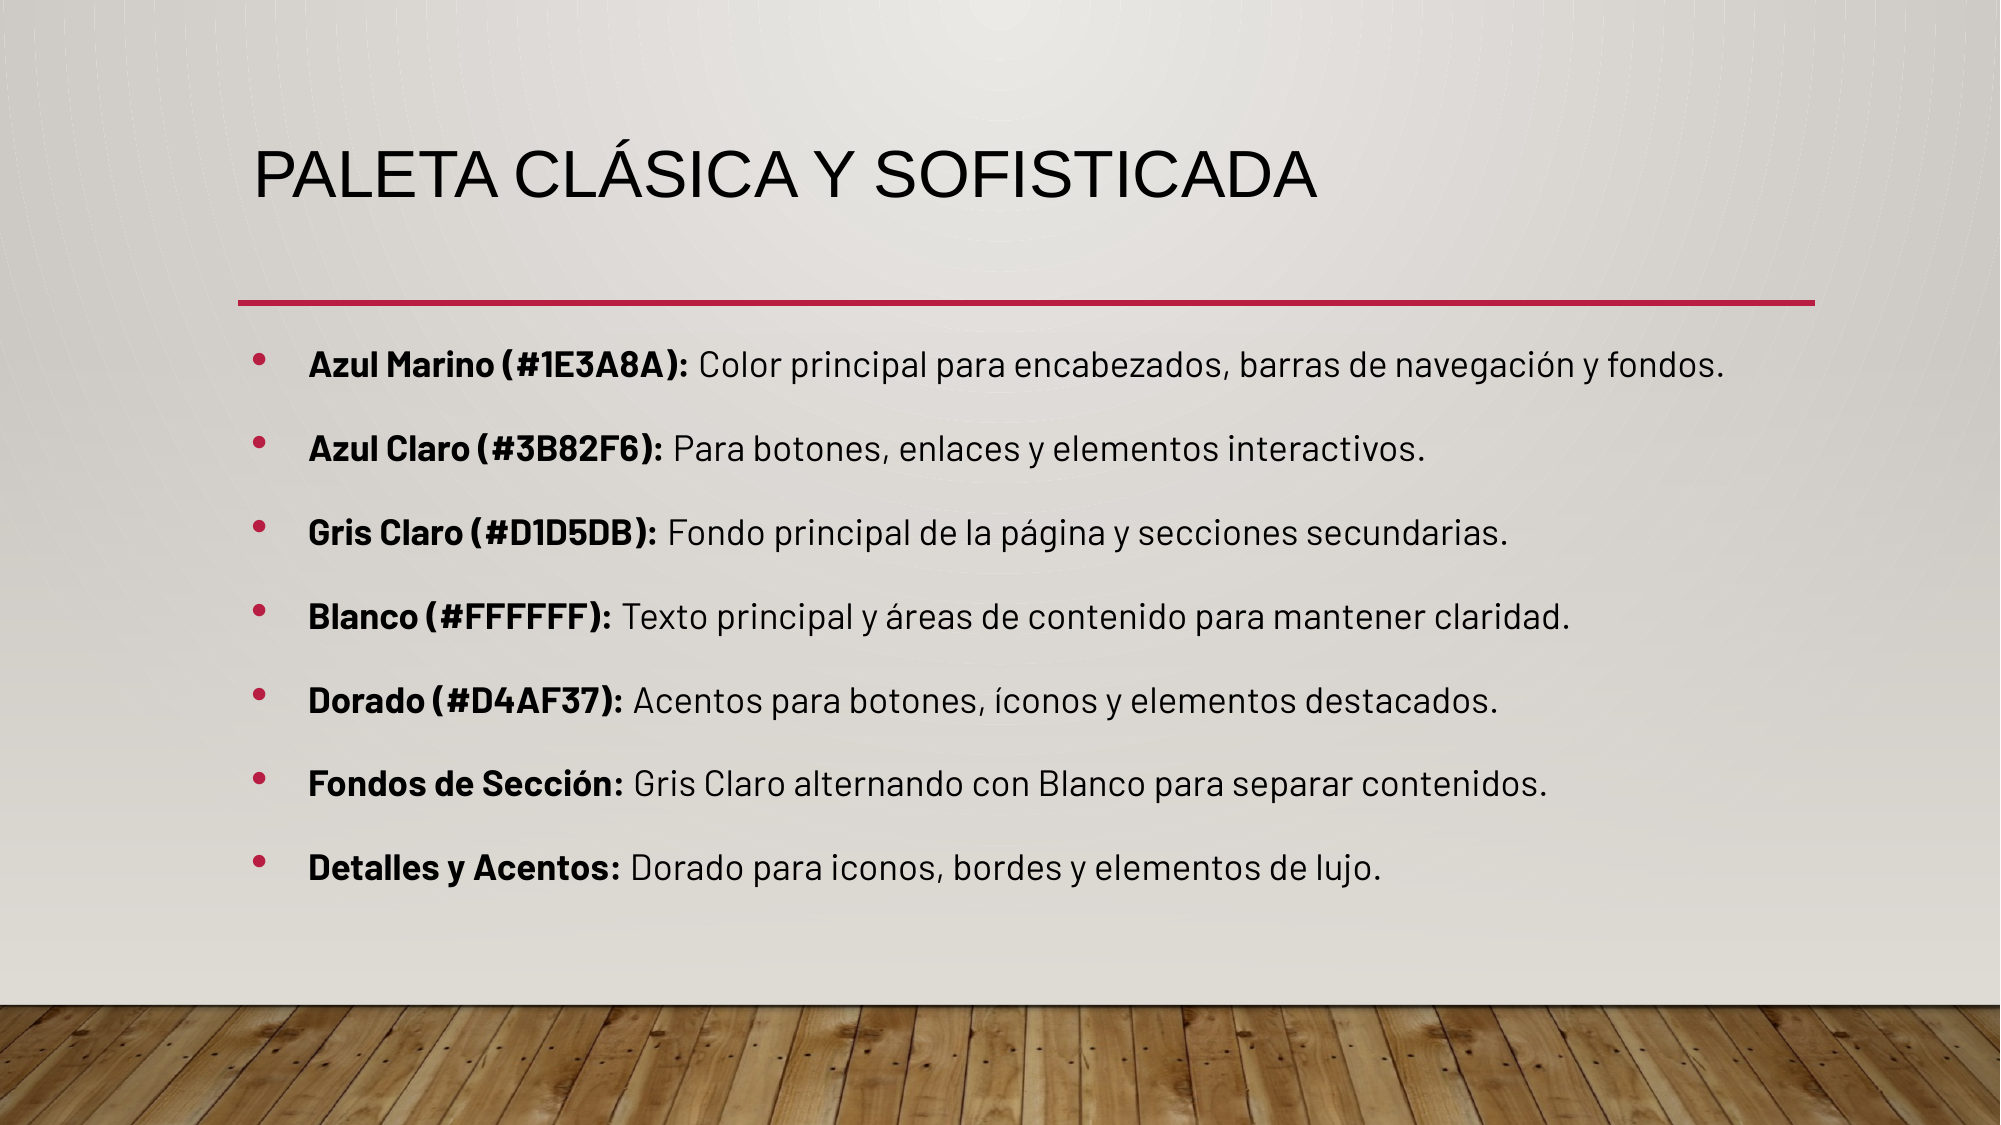

# Paleta Clásica y Sofisticada
Azul Marino (#1E3A8A): Color principal para encabezados, barras de navegación y fondos.
Azul Claro (#3B82F6): Para botones, enlaces y elementos interactivos.
Gris Claro (#D1D5DB): Fondo principal de la página y secciones secundarias.
Blanco (#FFFFFF): Texto principal y áreas de contenido para mantener claridad.
Dorado (#D4AF37): Acentos para botones, íconos y elementos destacados.
Fondos de Sección: Gris Claro alternando con Blanco para separar contenidos.
Detalles y Acentos: Dorado para iconos, bordes y elementos de lujo.